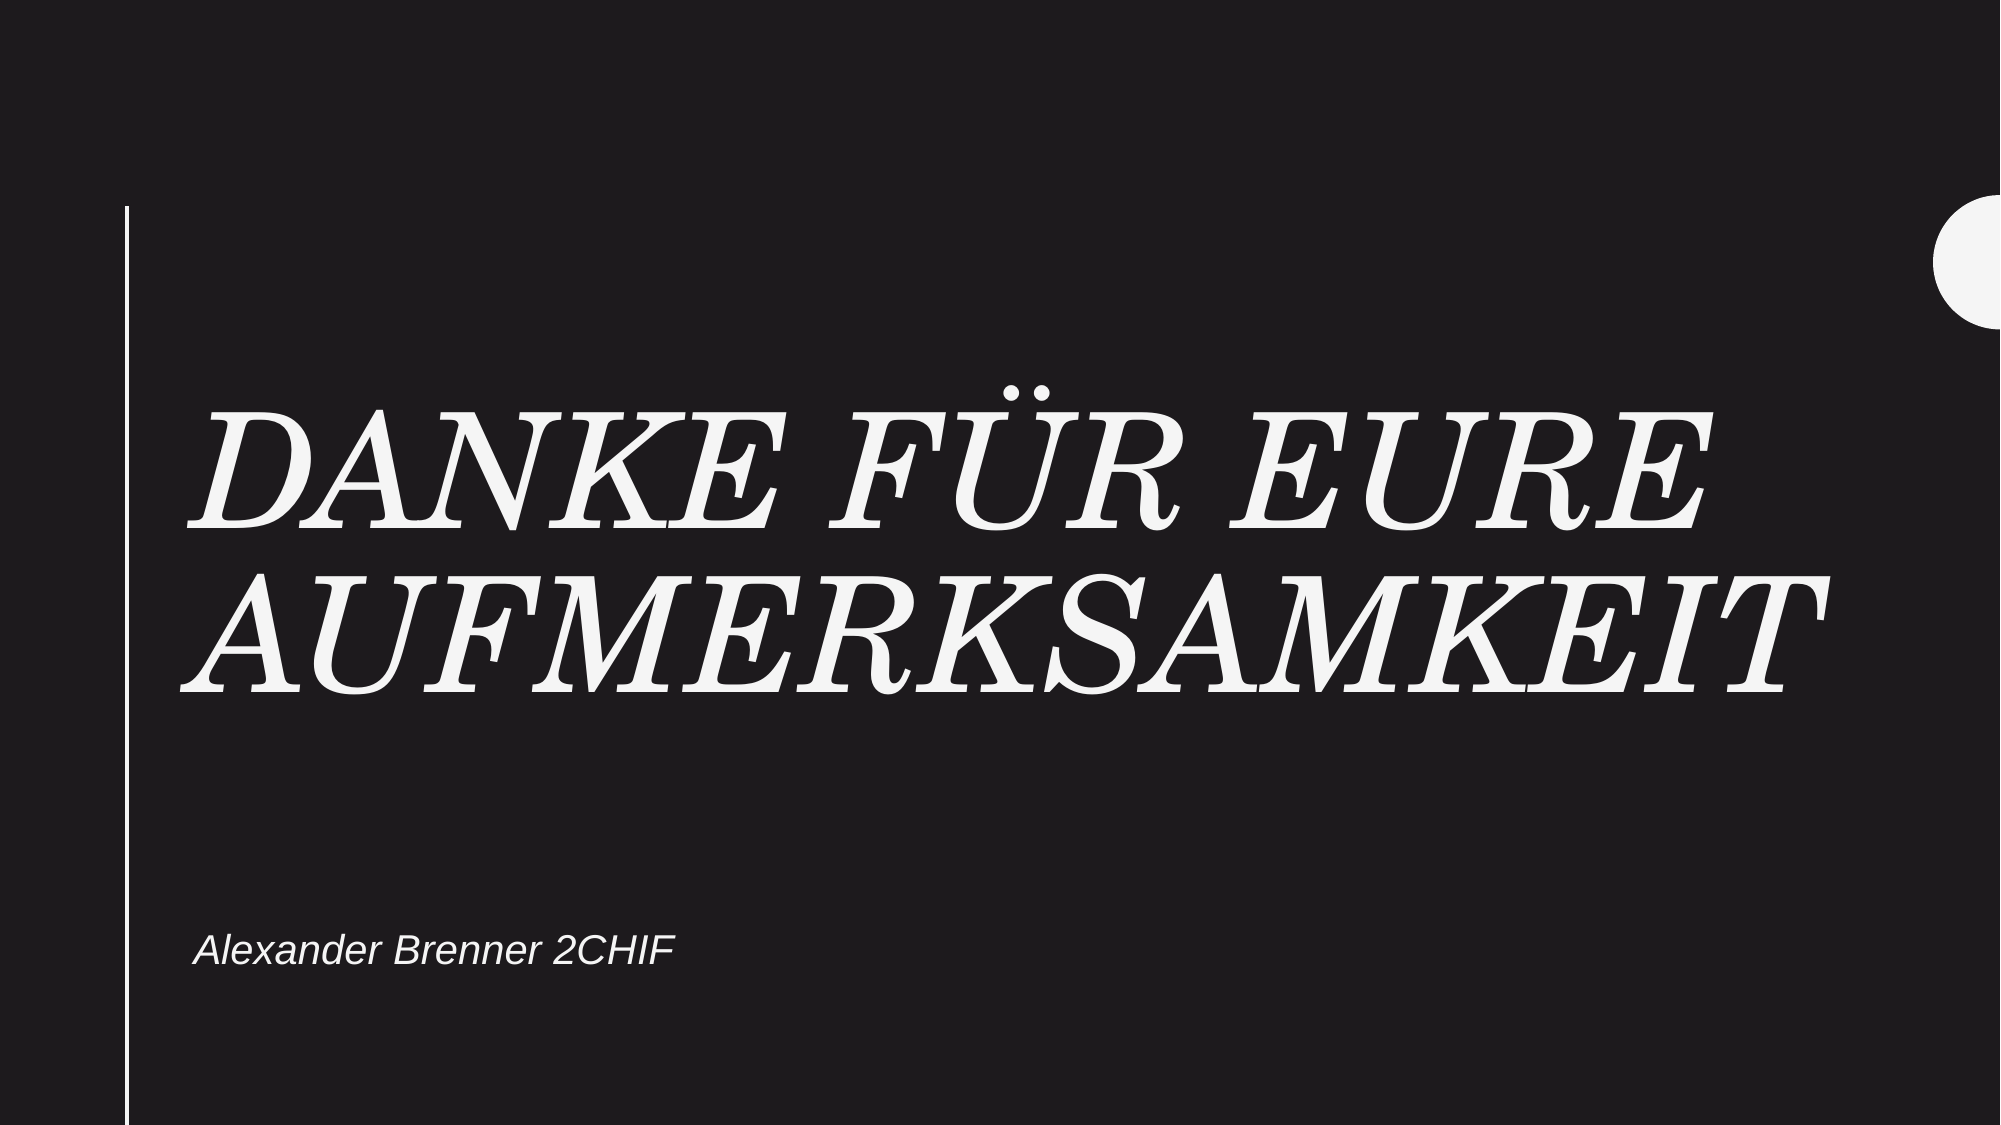

# Danke für eure Aufmerksamkeit
Alexander Brenner 2CHIF